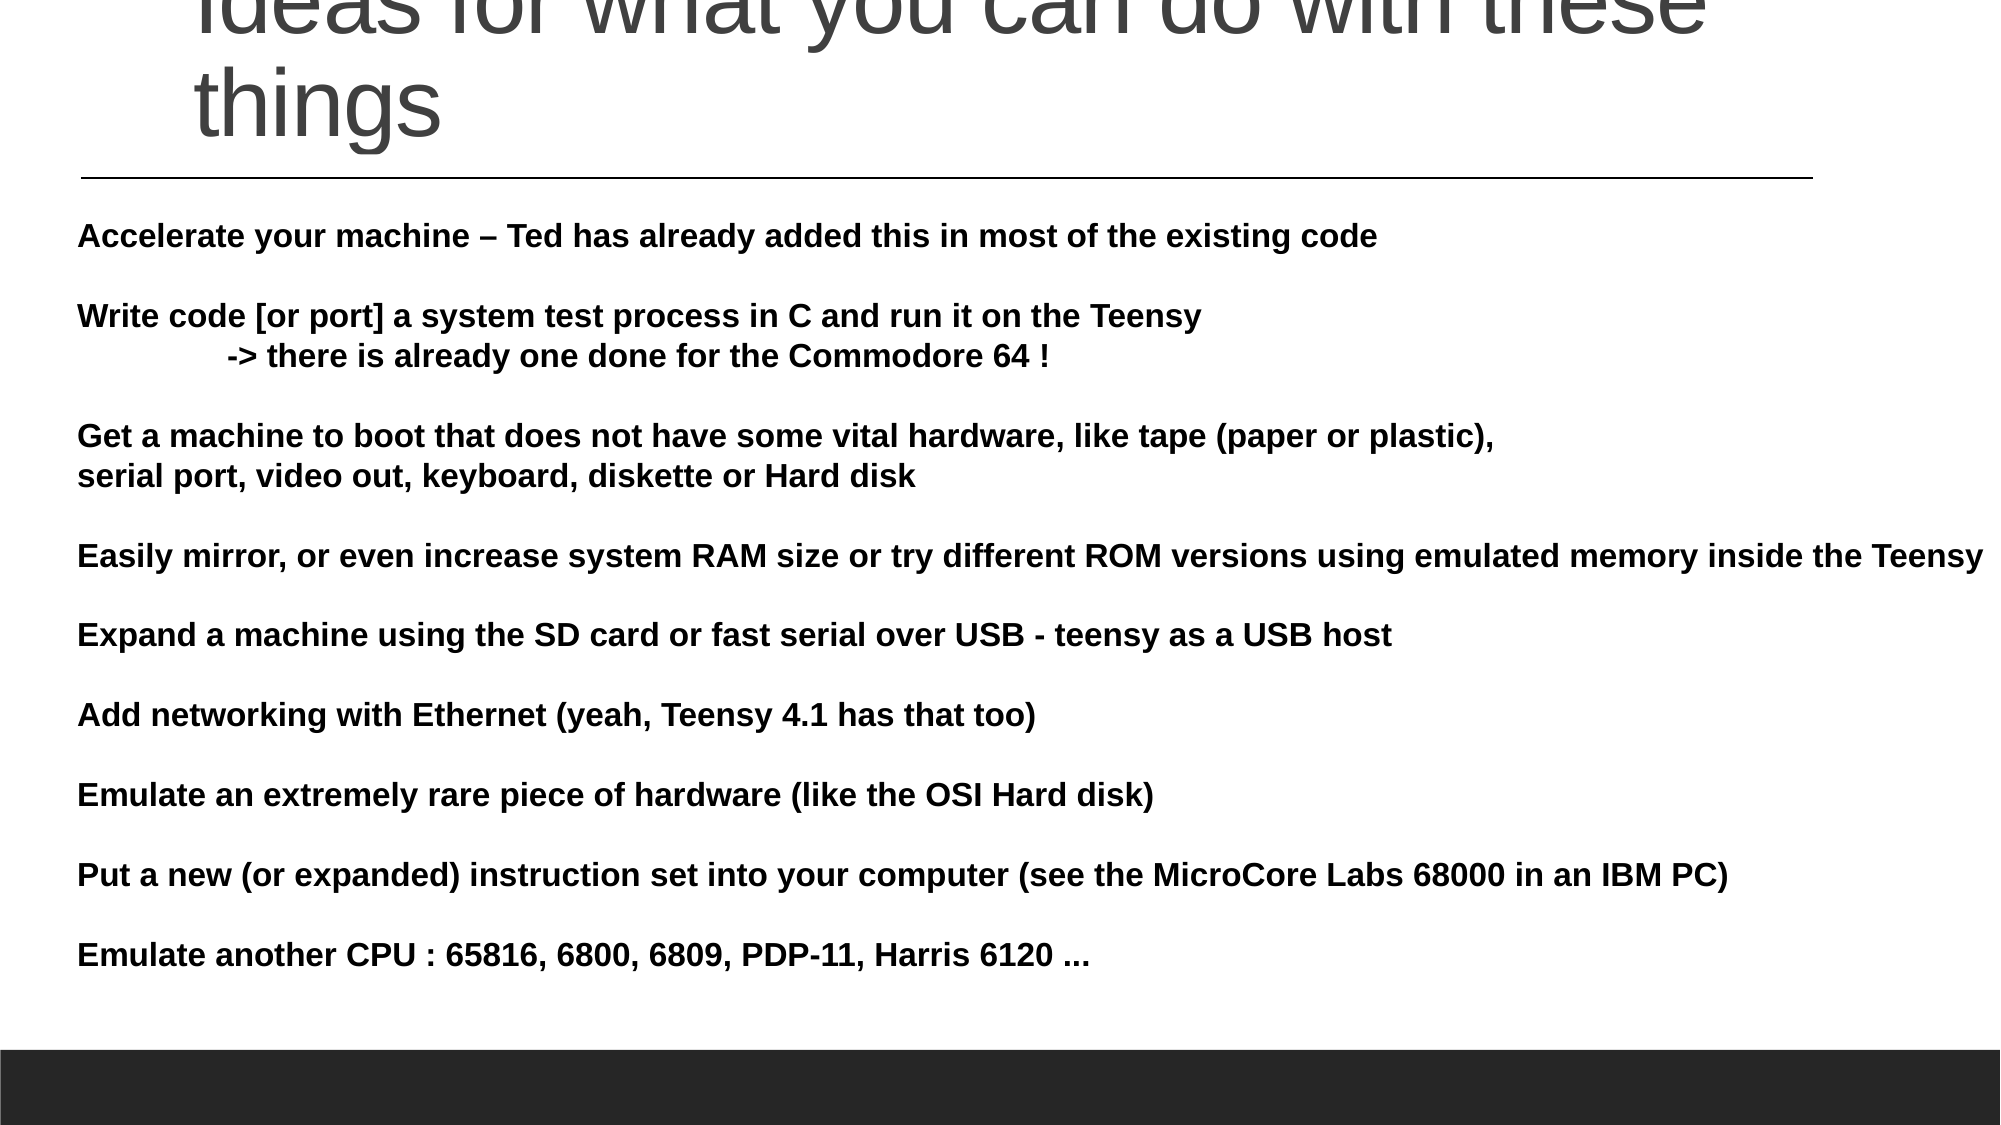

# Ideas for what you can do with these things

Accelerate your machine – Ted has already added this in most of the existing code

Write code [or port] a system test process in C and run it on the Teensy
	-> there is already one done for the Commodore 64 !

Get a machine to boot that does not have some vital hardware, like tape (paper or plastic),
serial port, video out, keyboard, diskette or Hard disk

Easily mirror, or even increase system RAM size or try different ROM versions using emulated memory inside the Teensy

Expand a machine using the SD card or fast serial over USB - teensy as a USB host

Add networking with Ethernet (yeah, Teensy 4.1 has that too)

Emulate an extremely rare piece of hardware (like the OSI Hard disk)

Put a new (or expanded) instruction set into your computer (see the MicroCore Labs 68000 in an IBM PC)

Emulate another CPU : 65816, 6800, 6809, PDP-11, Harris 6120 ...